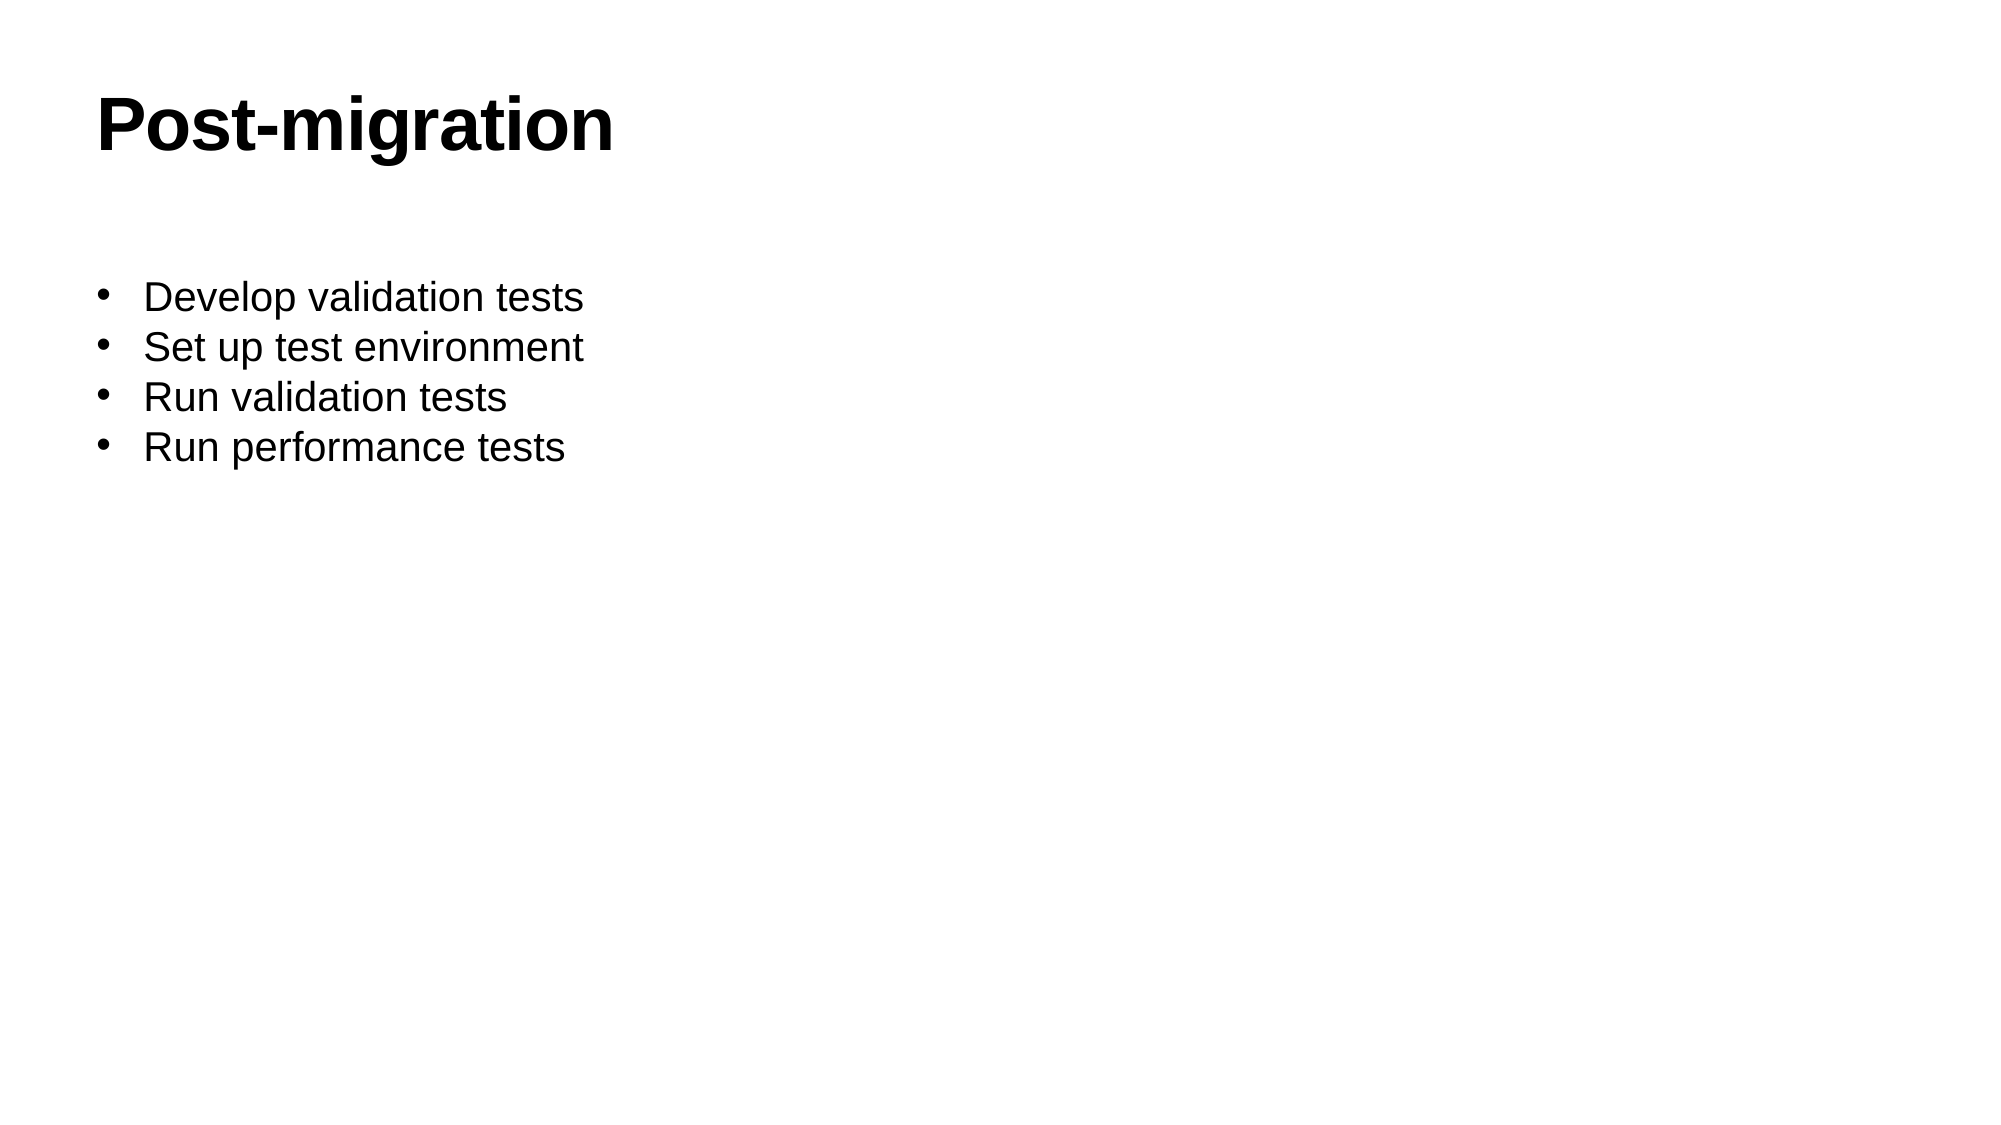

# Post-migration
Develop validation tests
Set up test environment
Run validation tests
Run performance tests